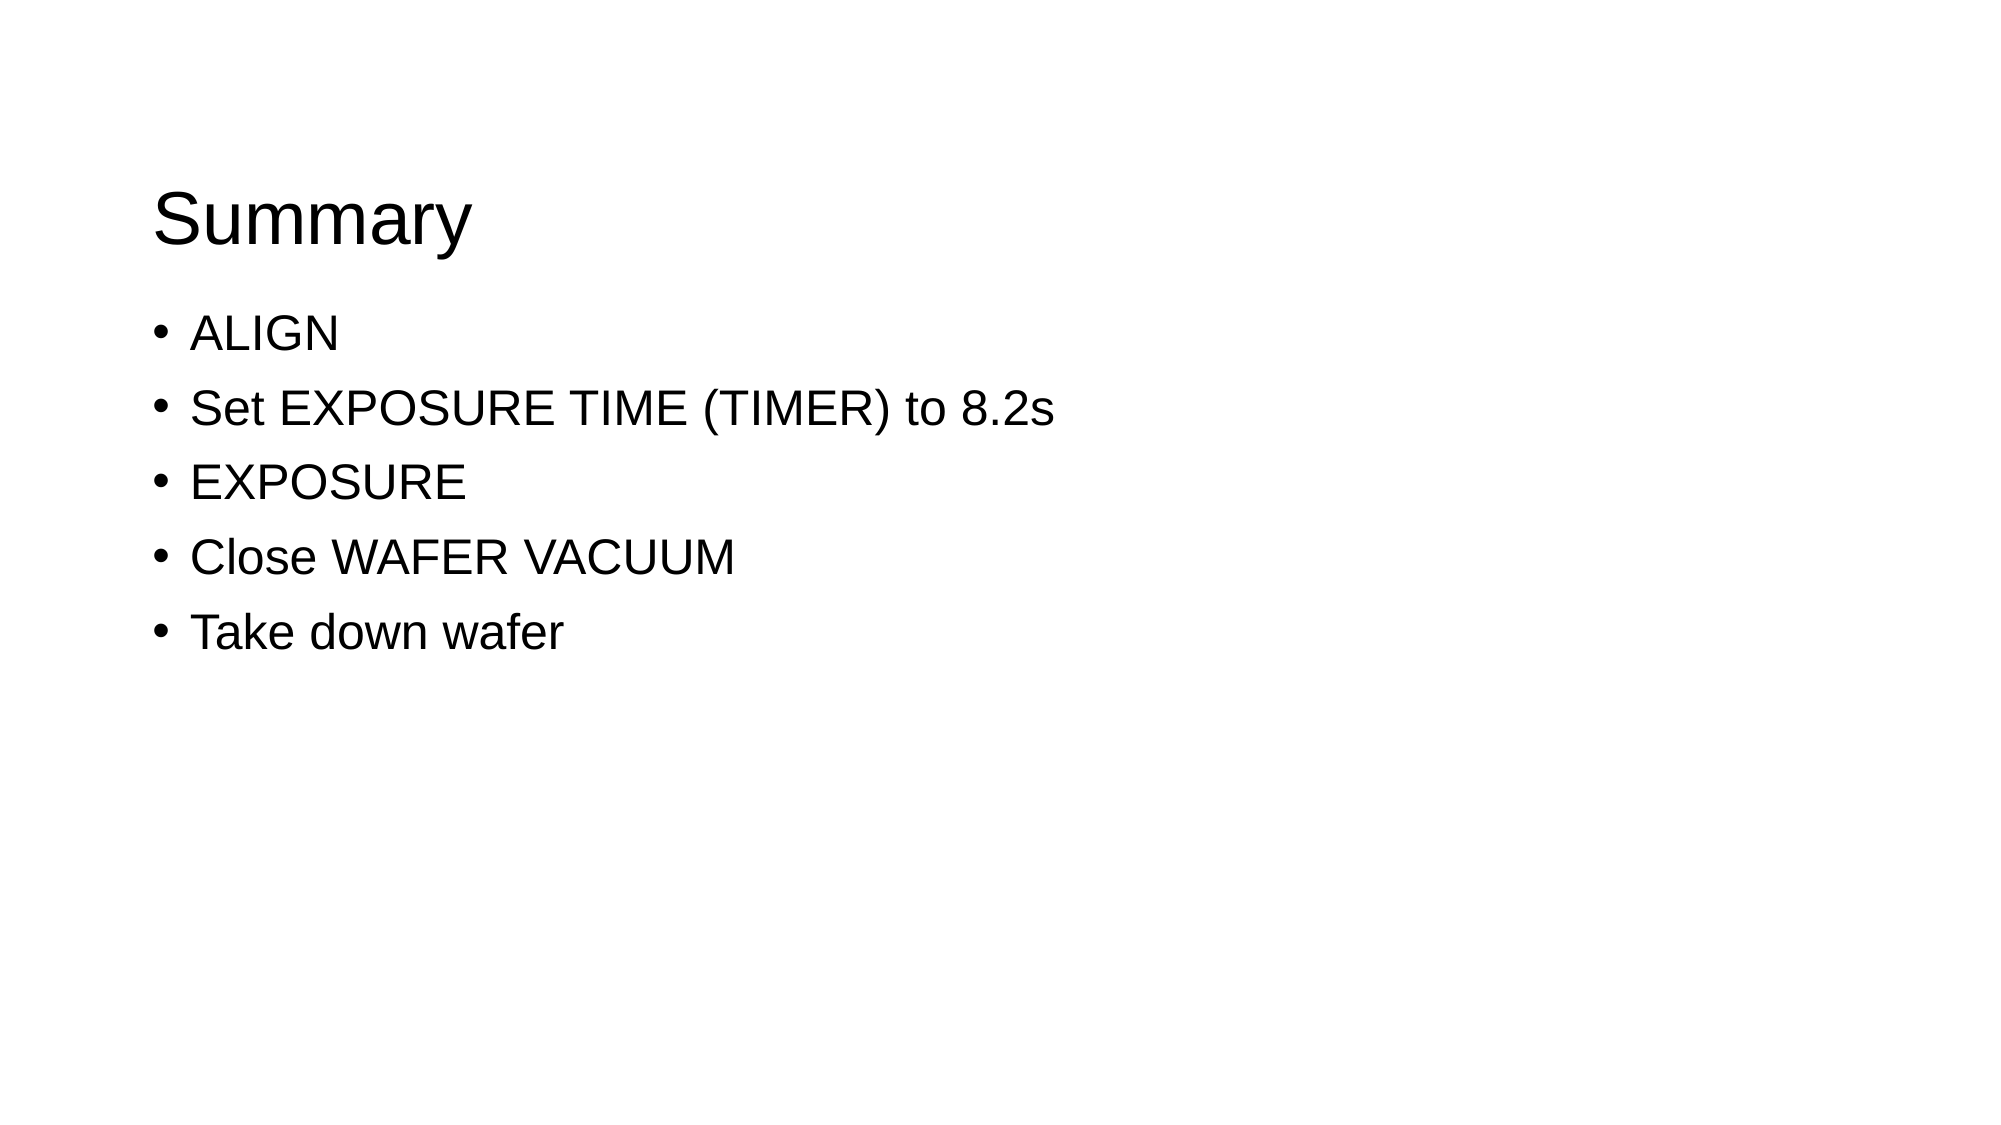

# Summary
ALIGN
Set EXPOSURE TIME (TIMER) to 8.2s
EXPOSURE
Close WAFER VACUUM
Take down wafer